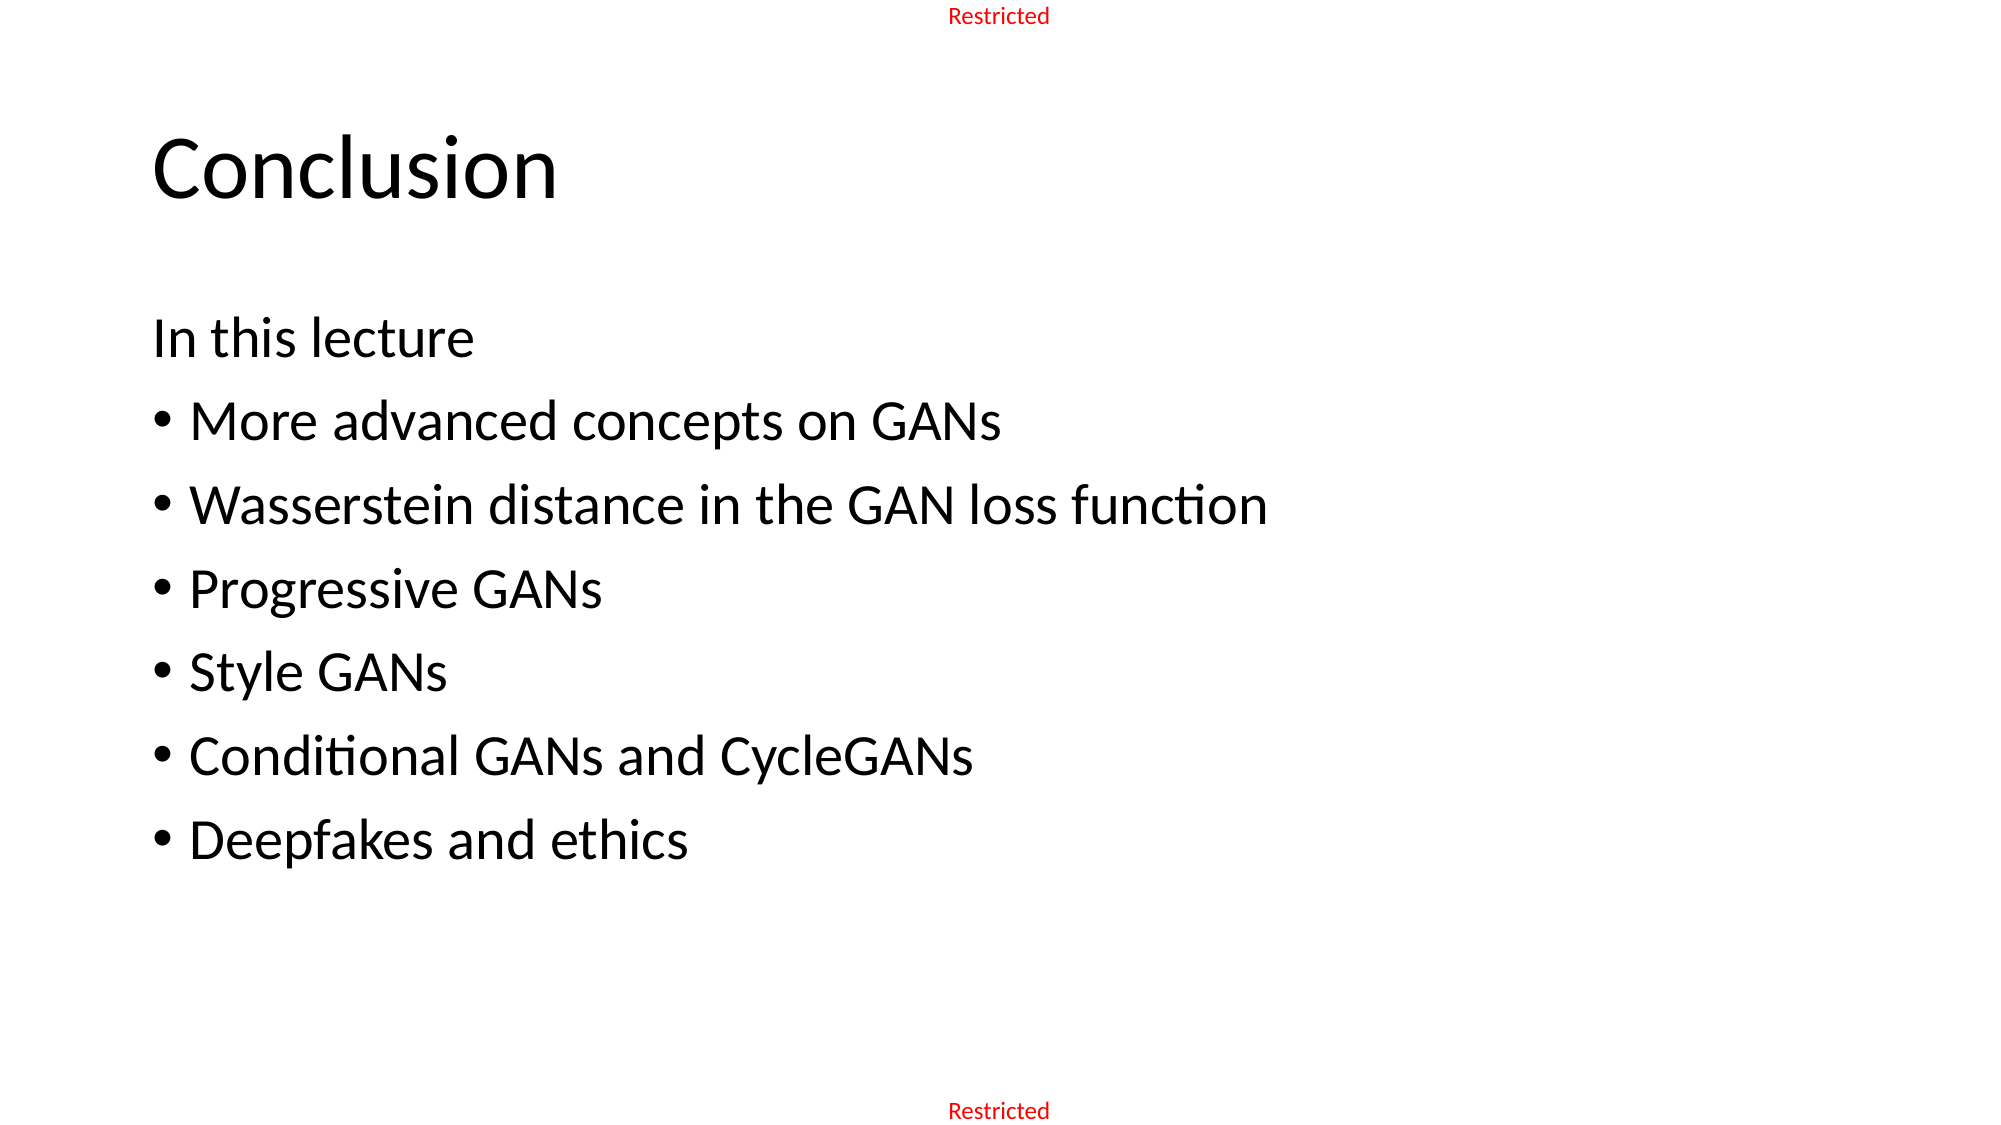

# Conclusion
In this lecture
More advanced concepts on GANs
Wasserstein distance in the GAN loss function
Progressive GANs
Style GANs
Conditional GANs and CycleGANs
Deepfakes and ethics